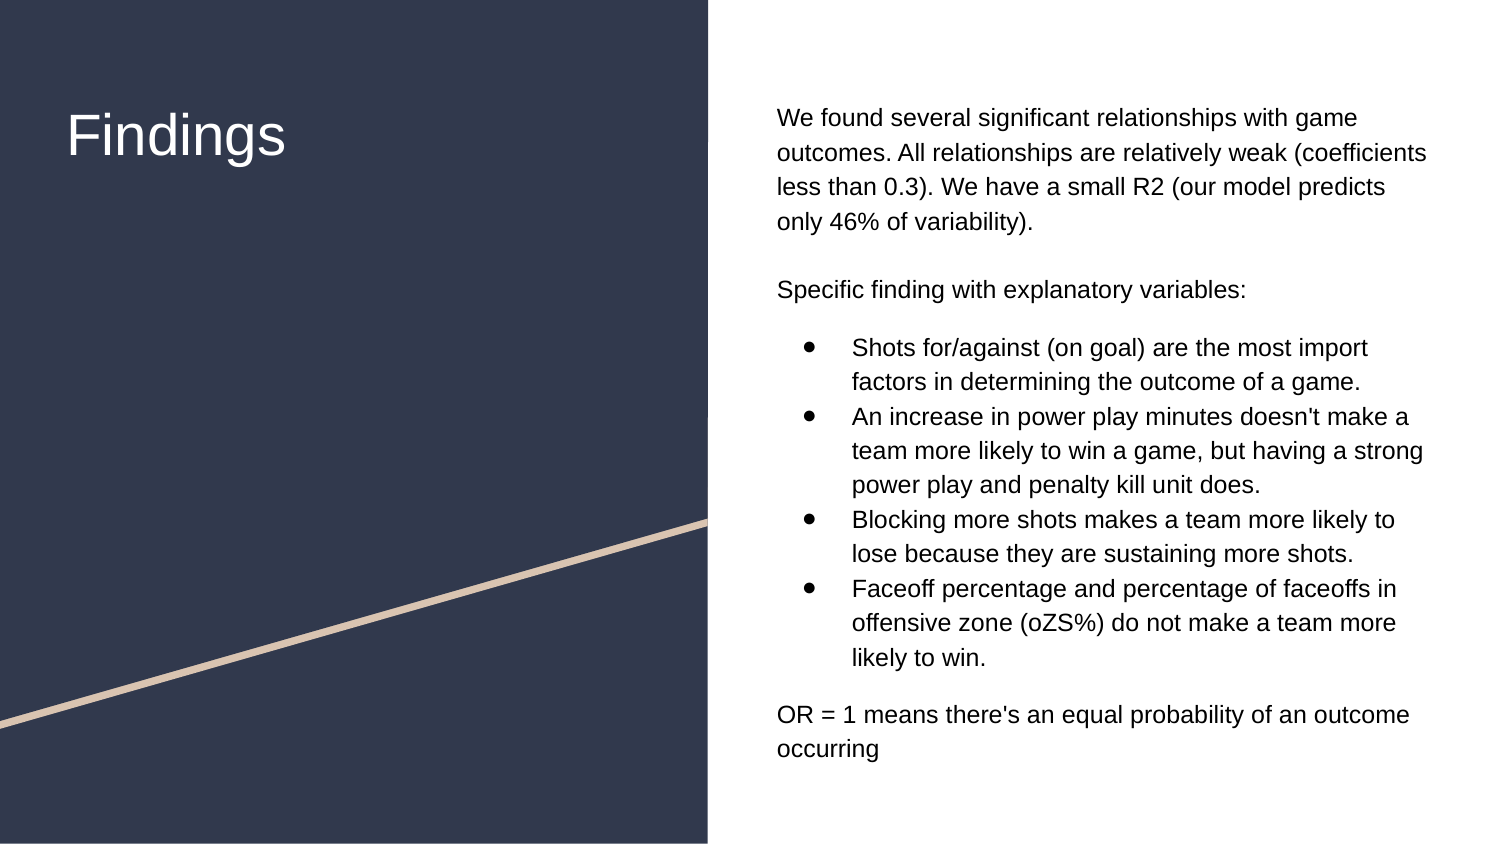

# Findings
We found several significant relationships with game outcomes. All relationships are relatively weak (coefficients less than 0.3). We have a small R2 (our model predicts only 46% of variability).

Specific finding with explanatory variables:
Shots for/against (on goal) are the most import factors in determining the outcome of a game.
An increase in power play minutes doesn't make a team more likely to win a game, but having a strong power play and penalty kill unit does.
Blocking more shots makes a team more likely to lose because they are sustaining more shots.
Faceoff percentage and percentage of faceoffs in offensive zone (oZS%) do not make a team more likely to win.
OR = 1 means there's an equal probability of an outcome occurring